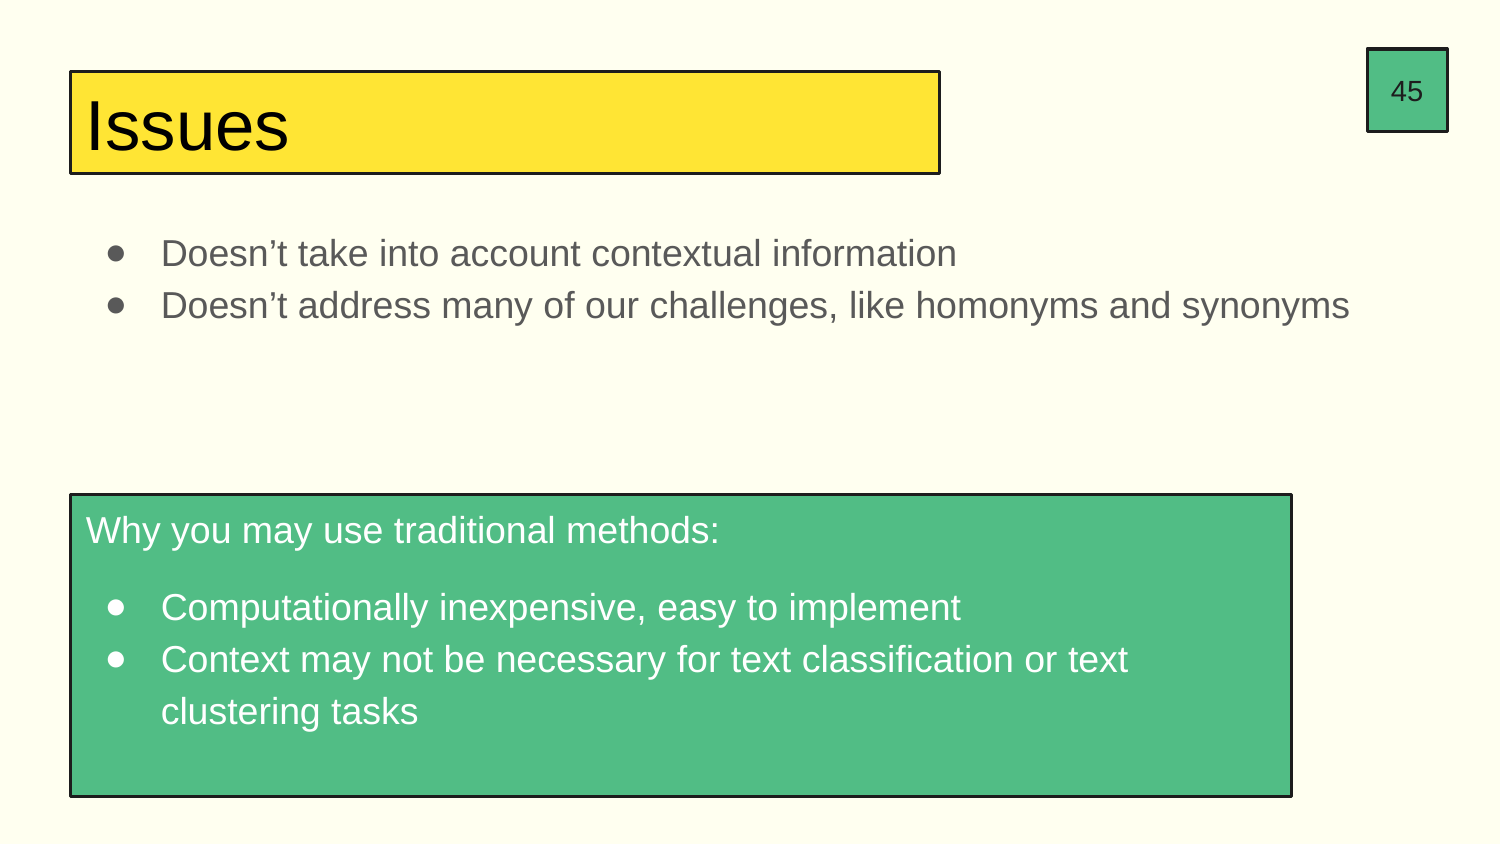

45
Issues
Doesn’t take into account contextual information
Doesn’t address many of our challenges, like homonyms and synonyms

Why you may use traditional methods:
Computationally inexpensive, easy to implement
Context may not be necessary for text classification or text clustering tasks